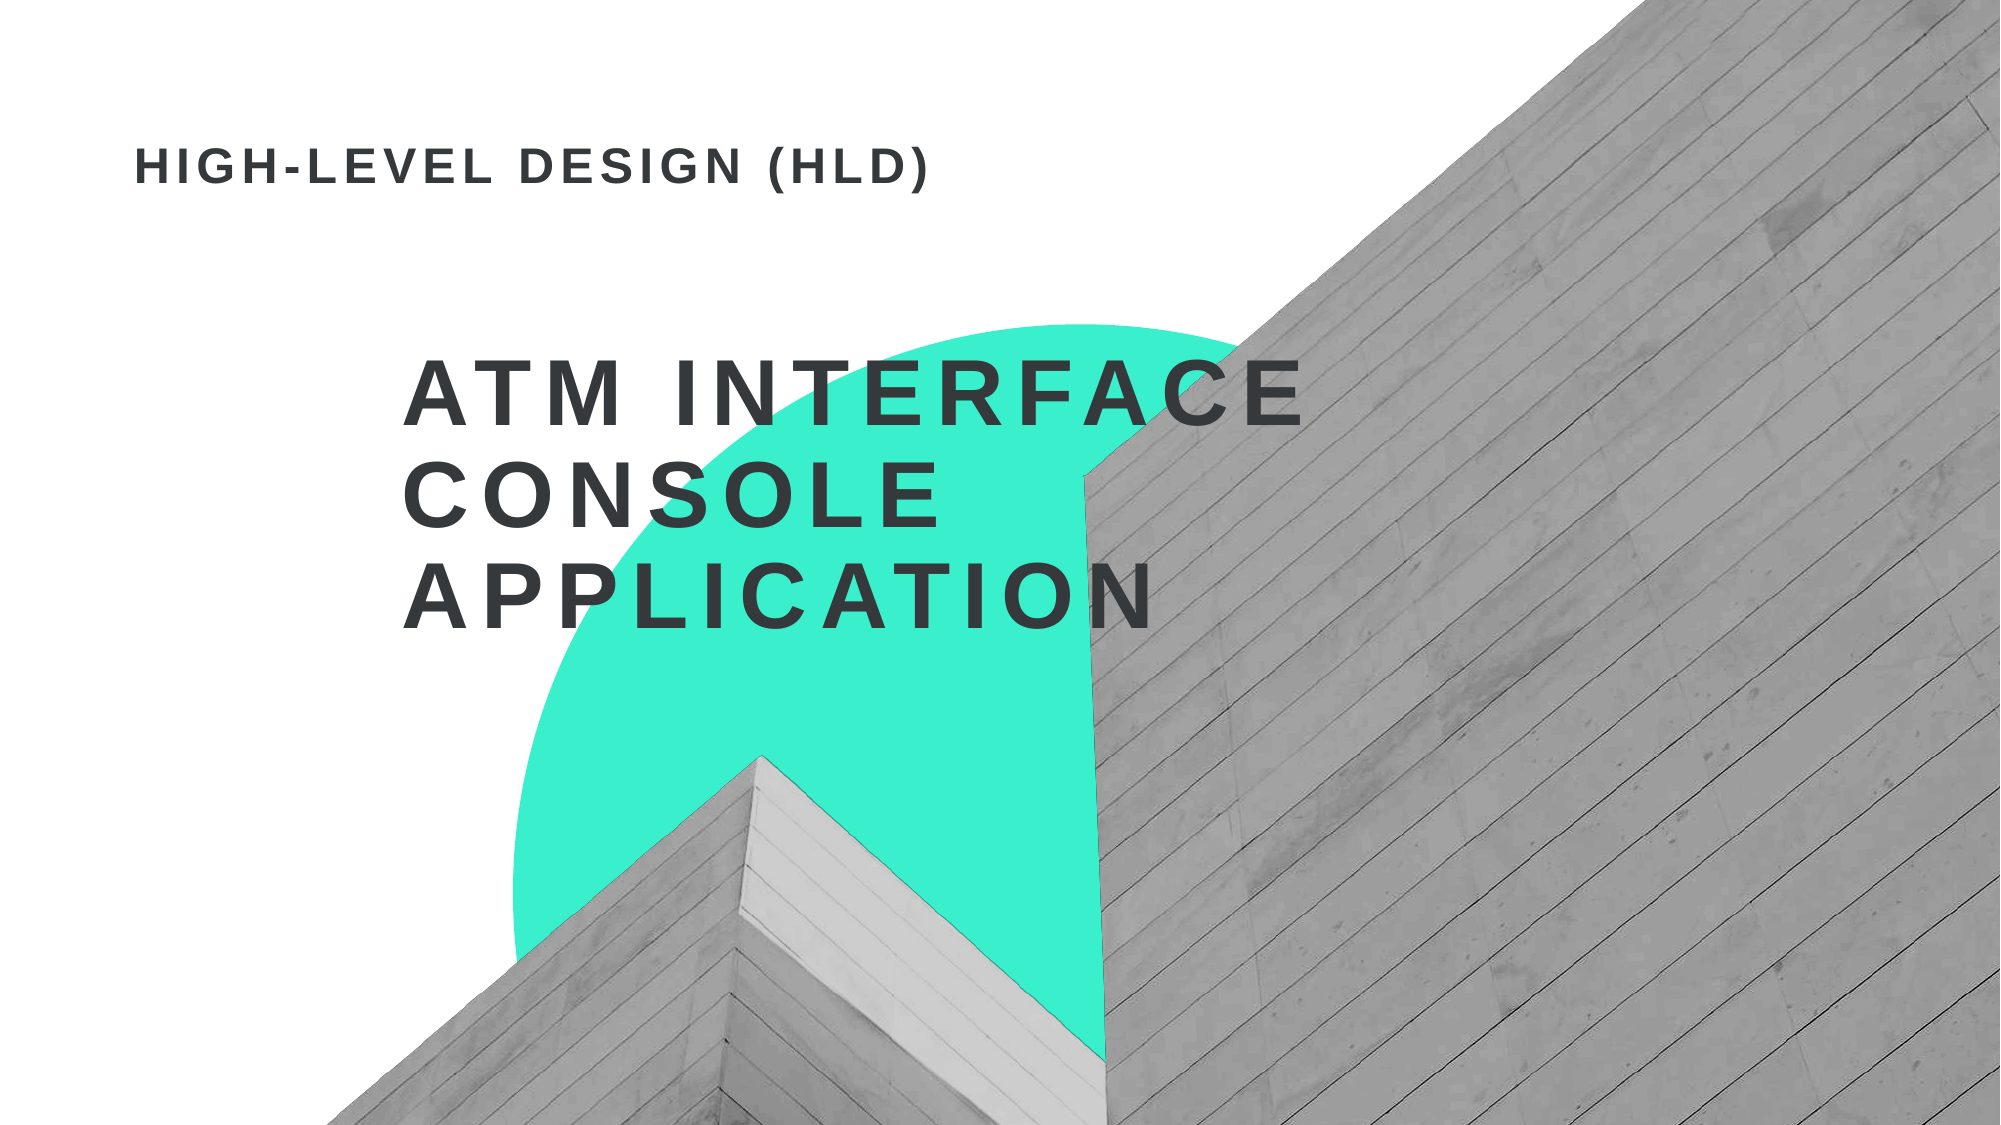

High-Level Design (HLD)

# ATM Interface Console Application